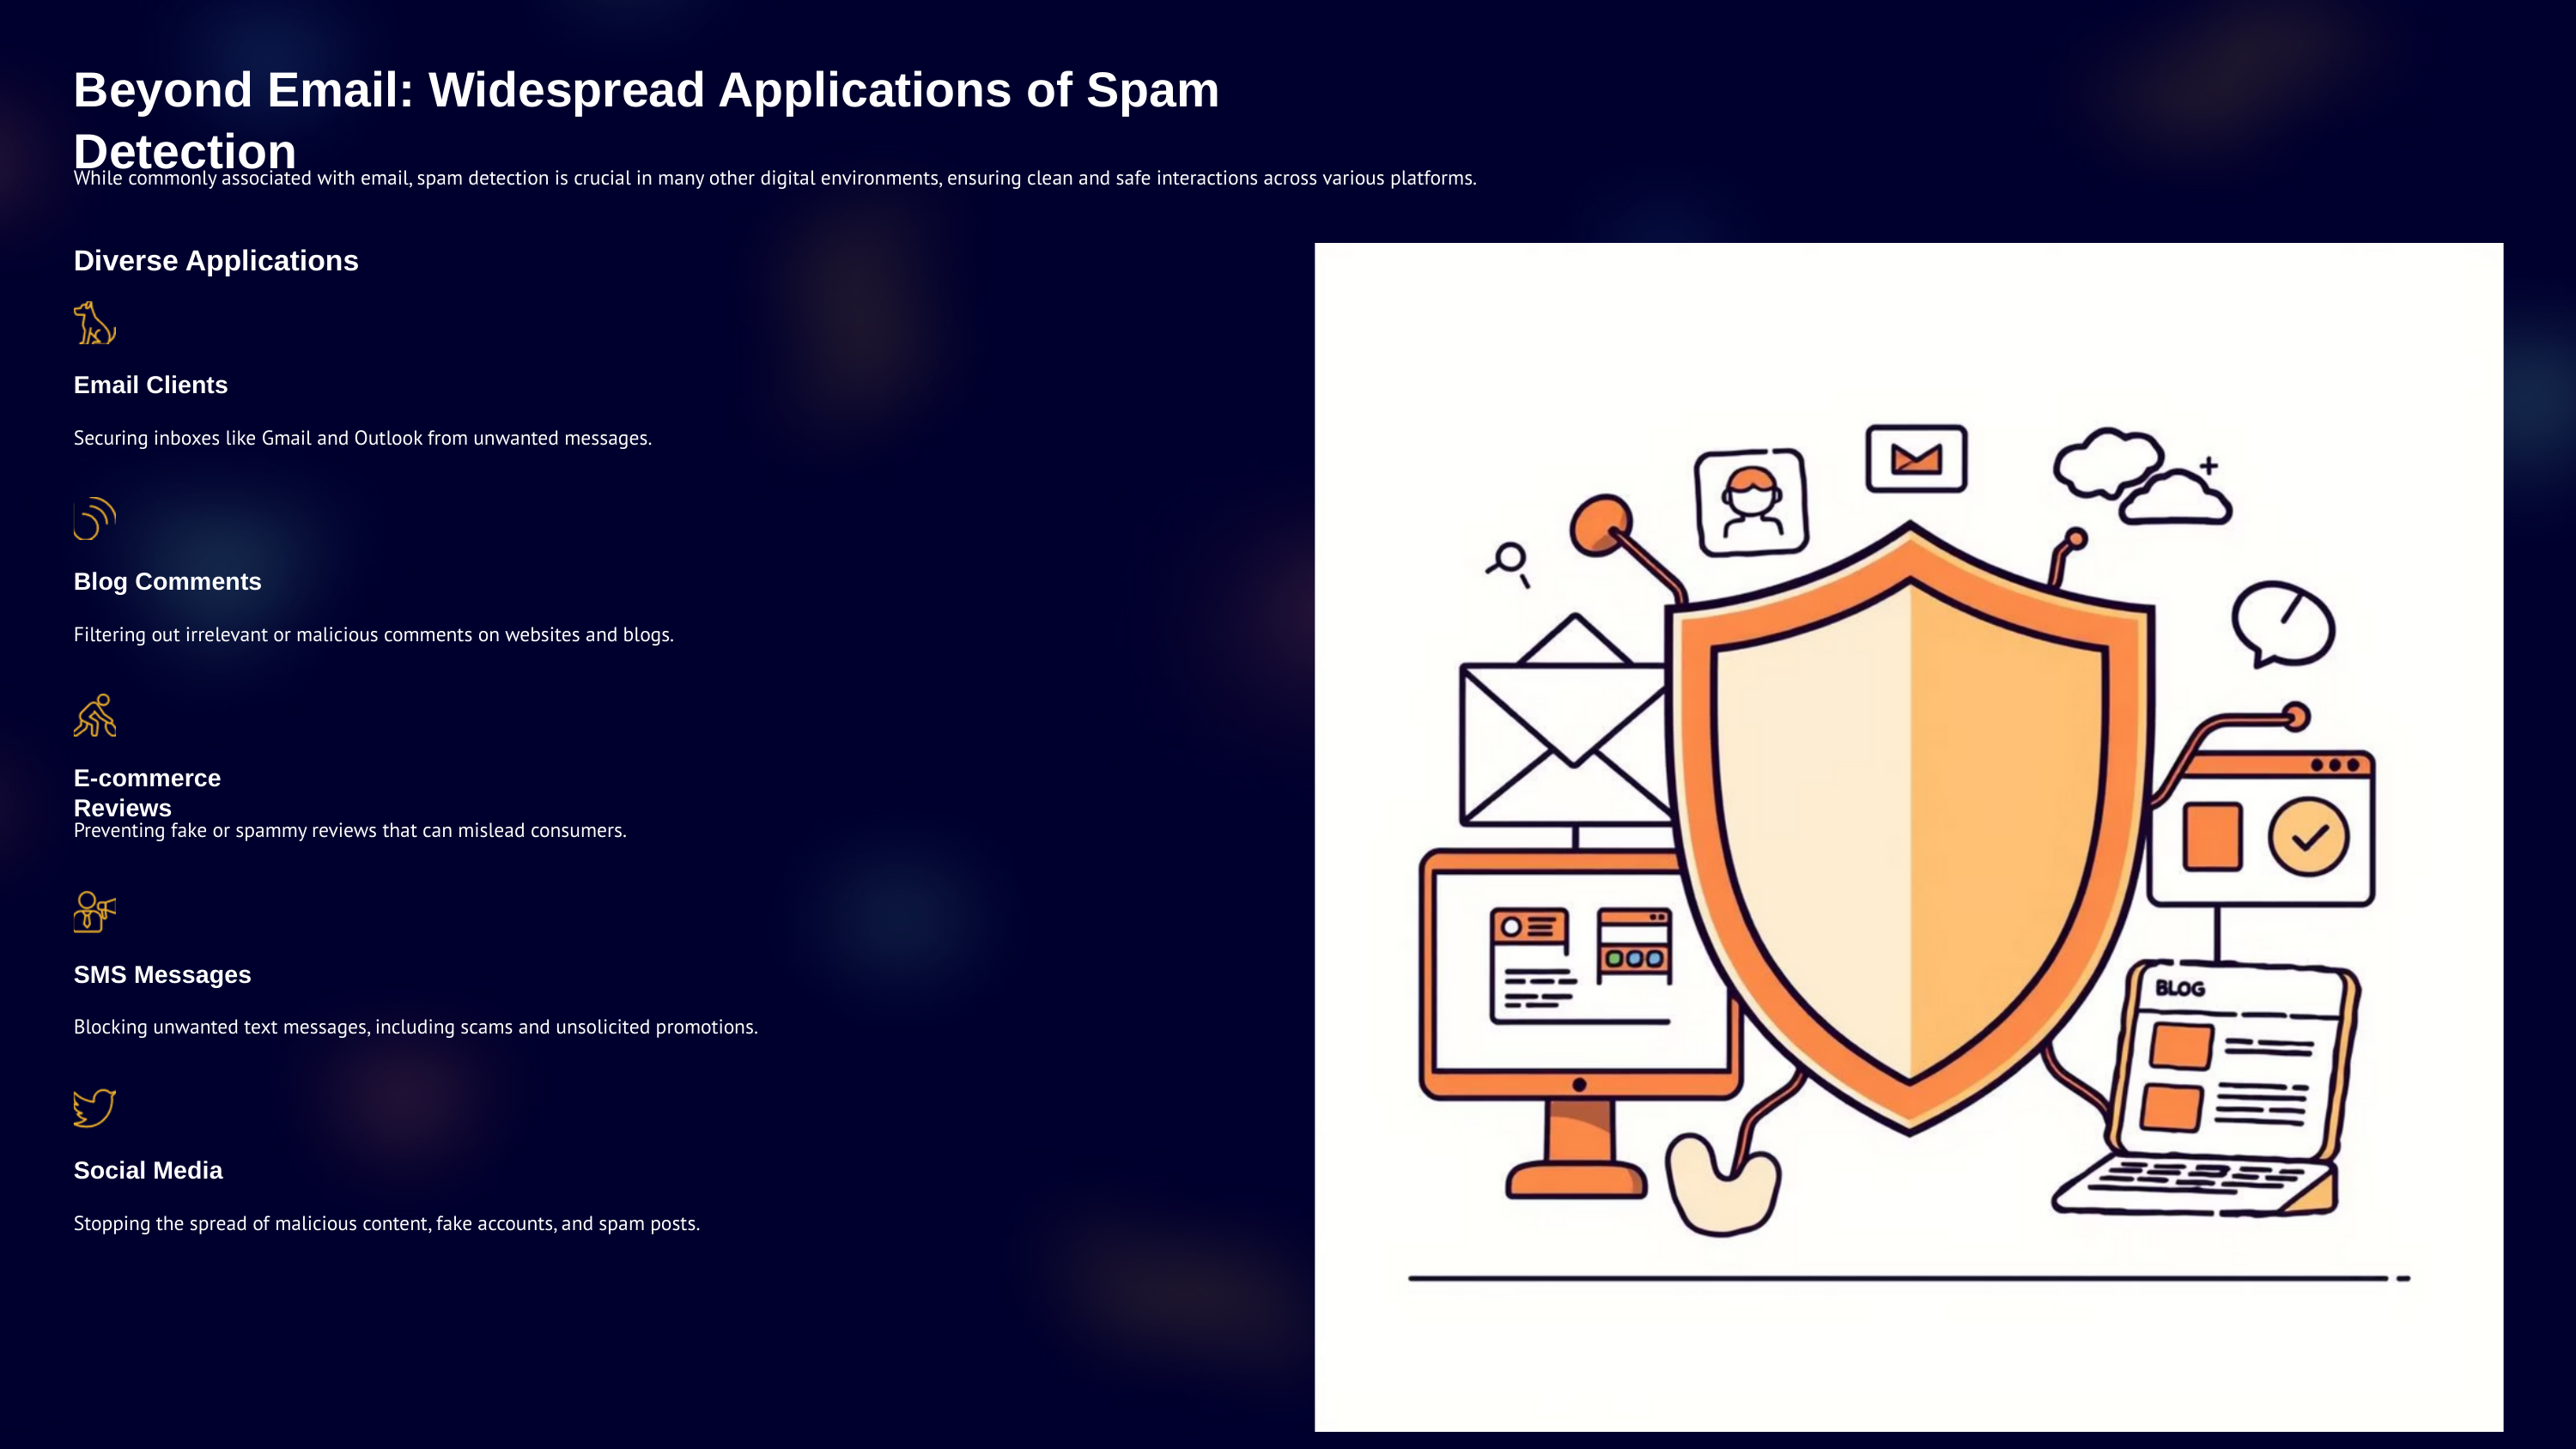

Beyond Email: Widespread Applications of Spam Detection
While commonly associated with email, spam detection is crucial in many other digital environments, ensuring clean and safe interactions across various platforms.
Diverse Applications

Email Clients
Securing inboxes like Gmail and Outlook from unwanted messages.

Blog Comments
Filtering out irrelevant or malicious comments on websites and blogs.

E-commerce Reviews
Preventing fake or spammy reviews that can mislead consumers.

SMS Messages
Blocking unwanted text messages, including scams and unsolicited promotions.

Social Media
Stopping the spread of malicious content, fake accounts, and spam posts.